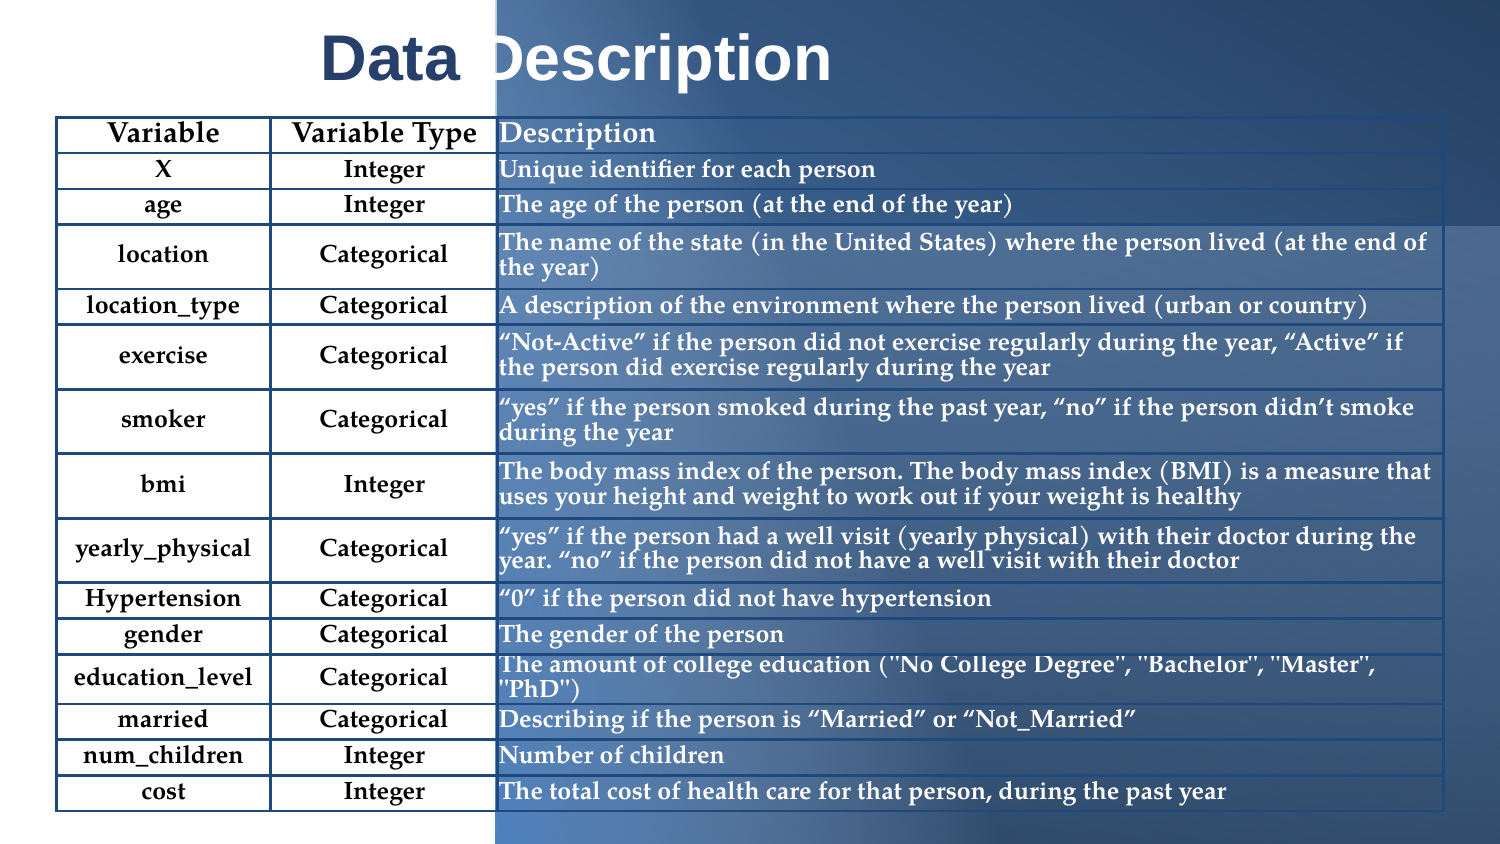

Data Description
| Variable | Variable Type | Description |
| --- | --- | --- |
| X | Integer | Unique identifier for each person |
| age | Integer | The age of the person (at the end of the year) |
| location | Categorical | The name of the state (in the United States) where the person lived (at the end of the year) |
| location\_type | Categorical | A description of the environment where the person lived (urban or country) |
| exercise | Categorical | “Not-Active” if the person did not exercise regularly during the year, “Active” if the person did exercise regularly during the year |
| smoker | Categorical | “yes” if the person smoked during the past year, “no” if the person didn’t smoke during the year |
| bmi | Integer | The body mass index of the person. The body mass index (BMI) is a measure that uses your height and weight to work out if your weight is healthy |
| yearly\_physical | Categorical | “yes” if the person had a well visit (yearly physical) with their doctor during the year. “no” if the person did not have a well visit with their doctor |
| Hypertension | Categorical | “0” if the person did not have hypertension |
| gender | Categorical | The gender of the person |
| education\_level | Categorical | The amount of college education ("No College Degree", "Bachelor", "Master", "PhD") |
| married | Categorical | Describing if the person is “Married” or “Not\_Married” |
| num\_children | Integer | Number of children |
| cost | Integer | The total cost of health care for that person, during the past year |